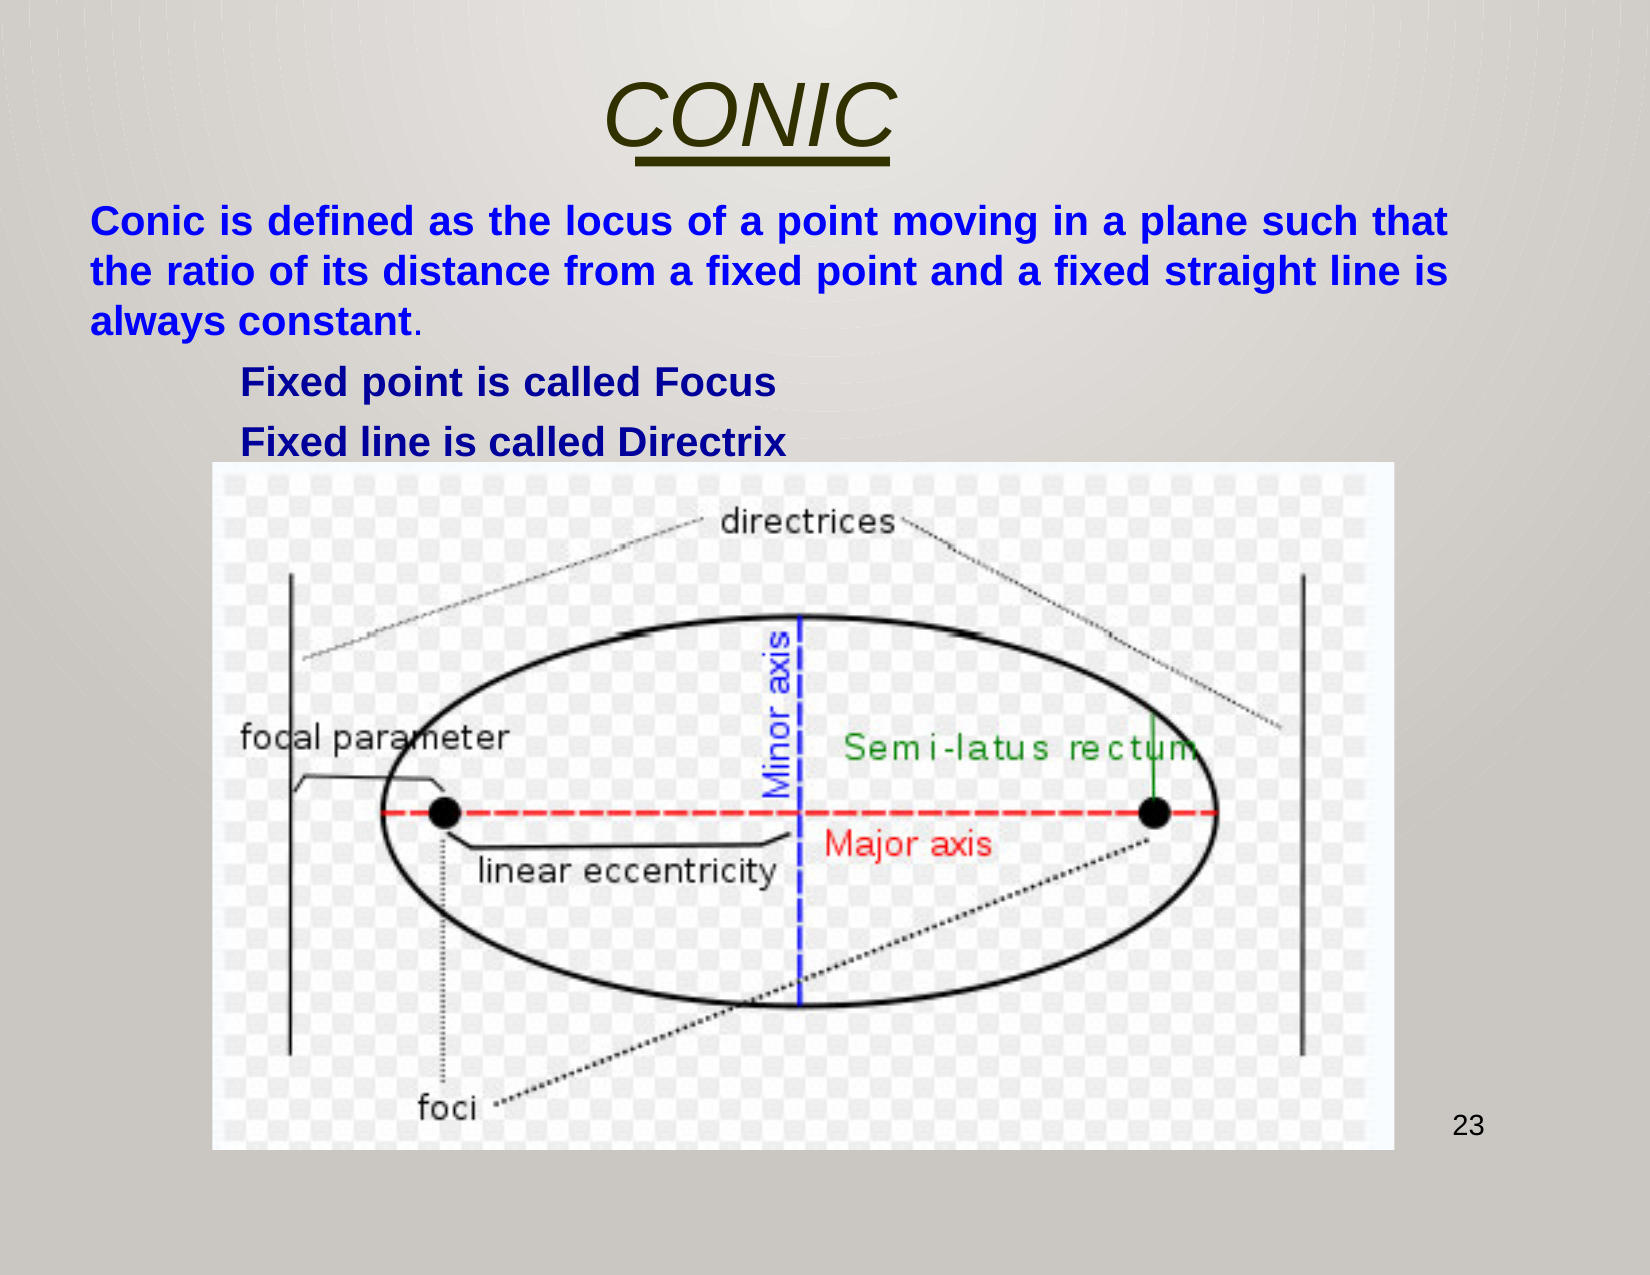

# Conic

Conic is defined as the locus of a point moving in a plane such that  the ratio of its distance from a fixed point and a fixed straight line is  always constant.
Fixed point is called Focus  Fixed line is called Directrix

23